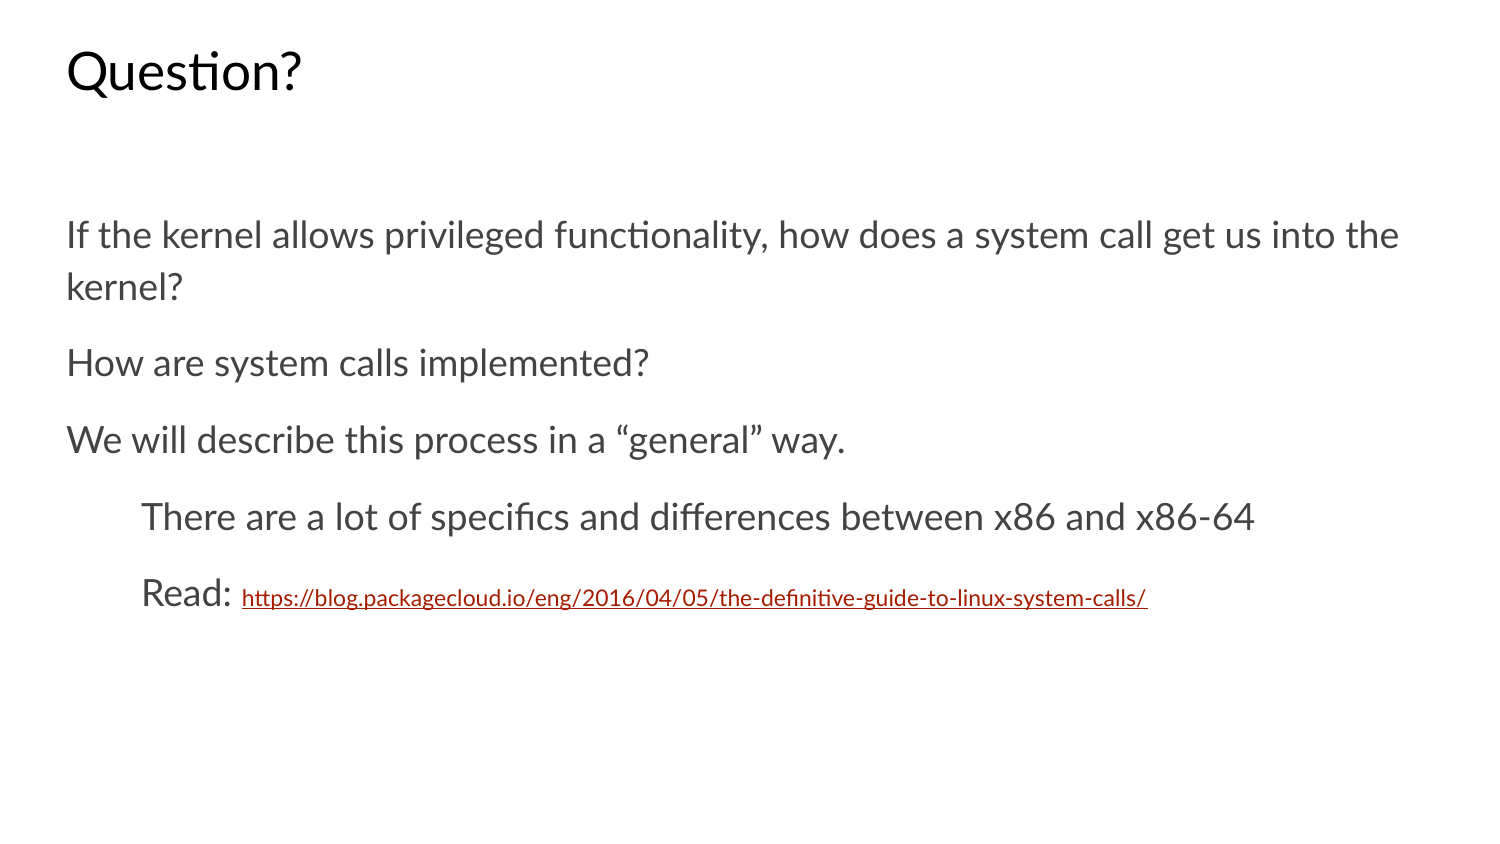

# Question?
If the kernel allows privileged functionality, how does a system call get us into the kernel?
How are system calls implemented?
We will describe this process in a “general” way.
There are a lot of specifics and differences between x86 and x86-64
Read: https://blog.packagecloud.io/eng/2016/04/05/the-definitive-guide-to-linux-system-calls/